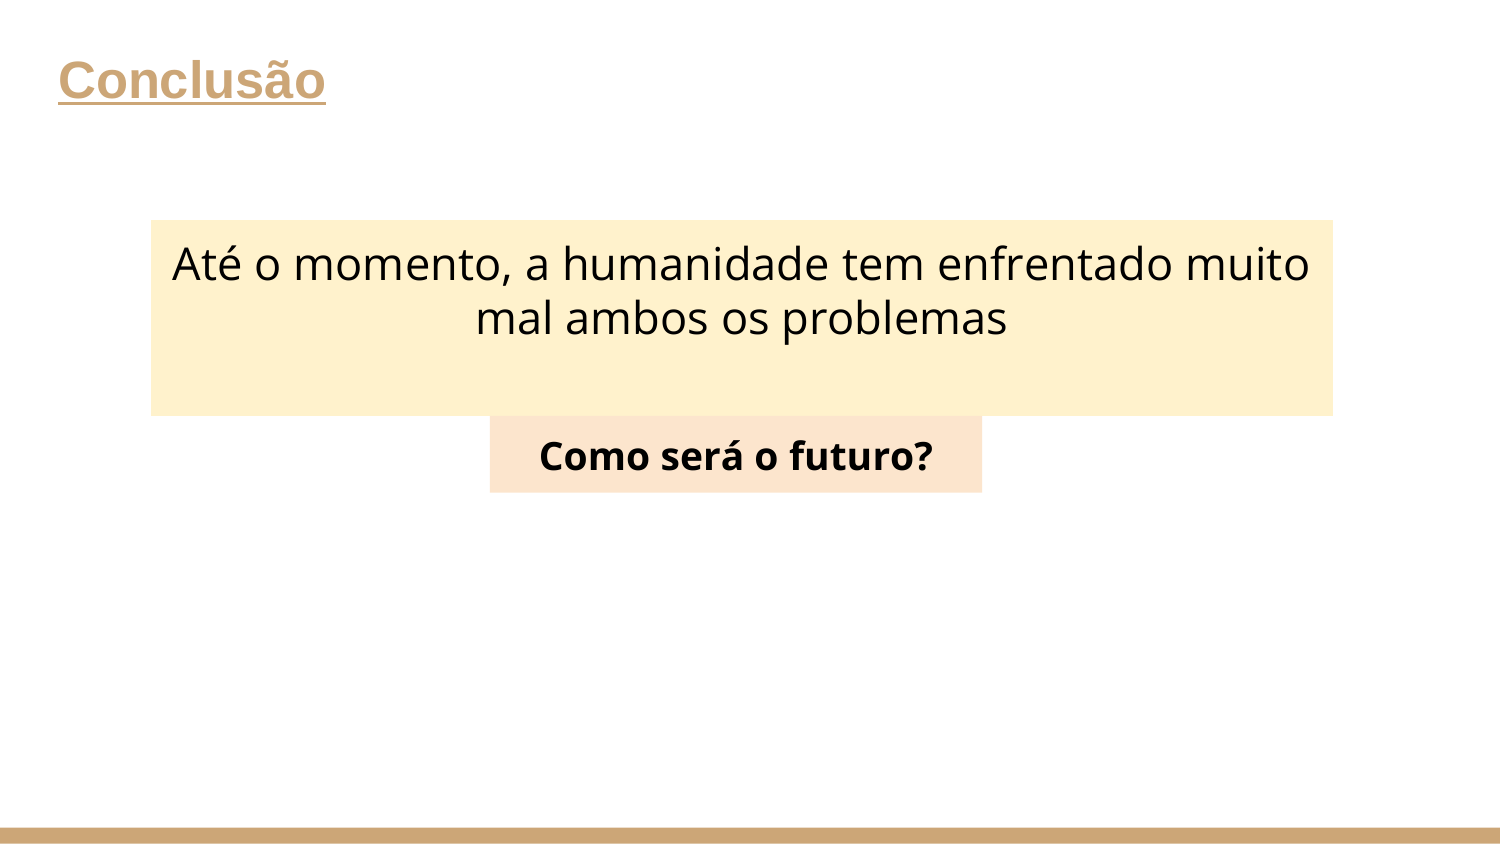

# Conclusão
Até o momento, a humanidade tem enfrentado muito mal ambos os problemas

Como será o futuro?